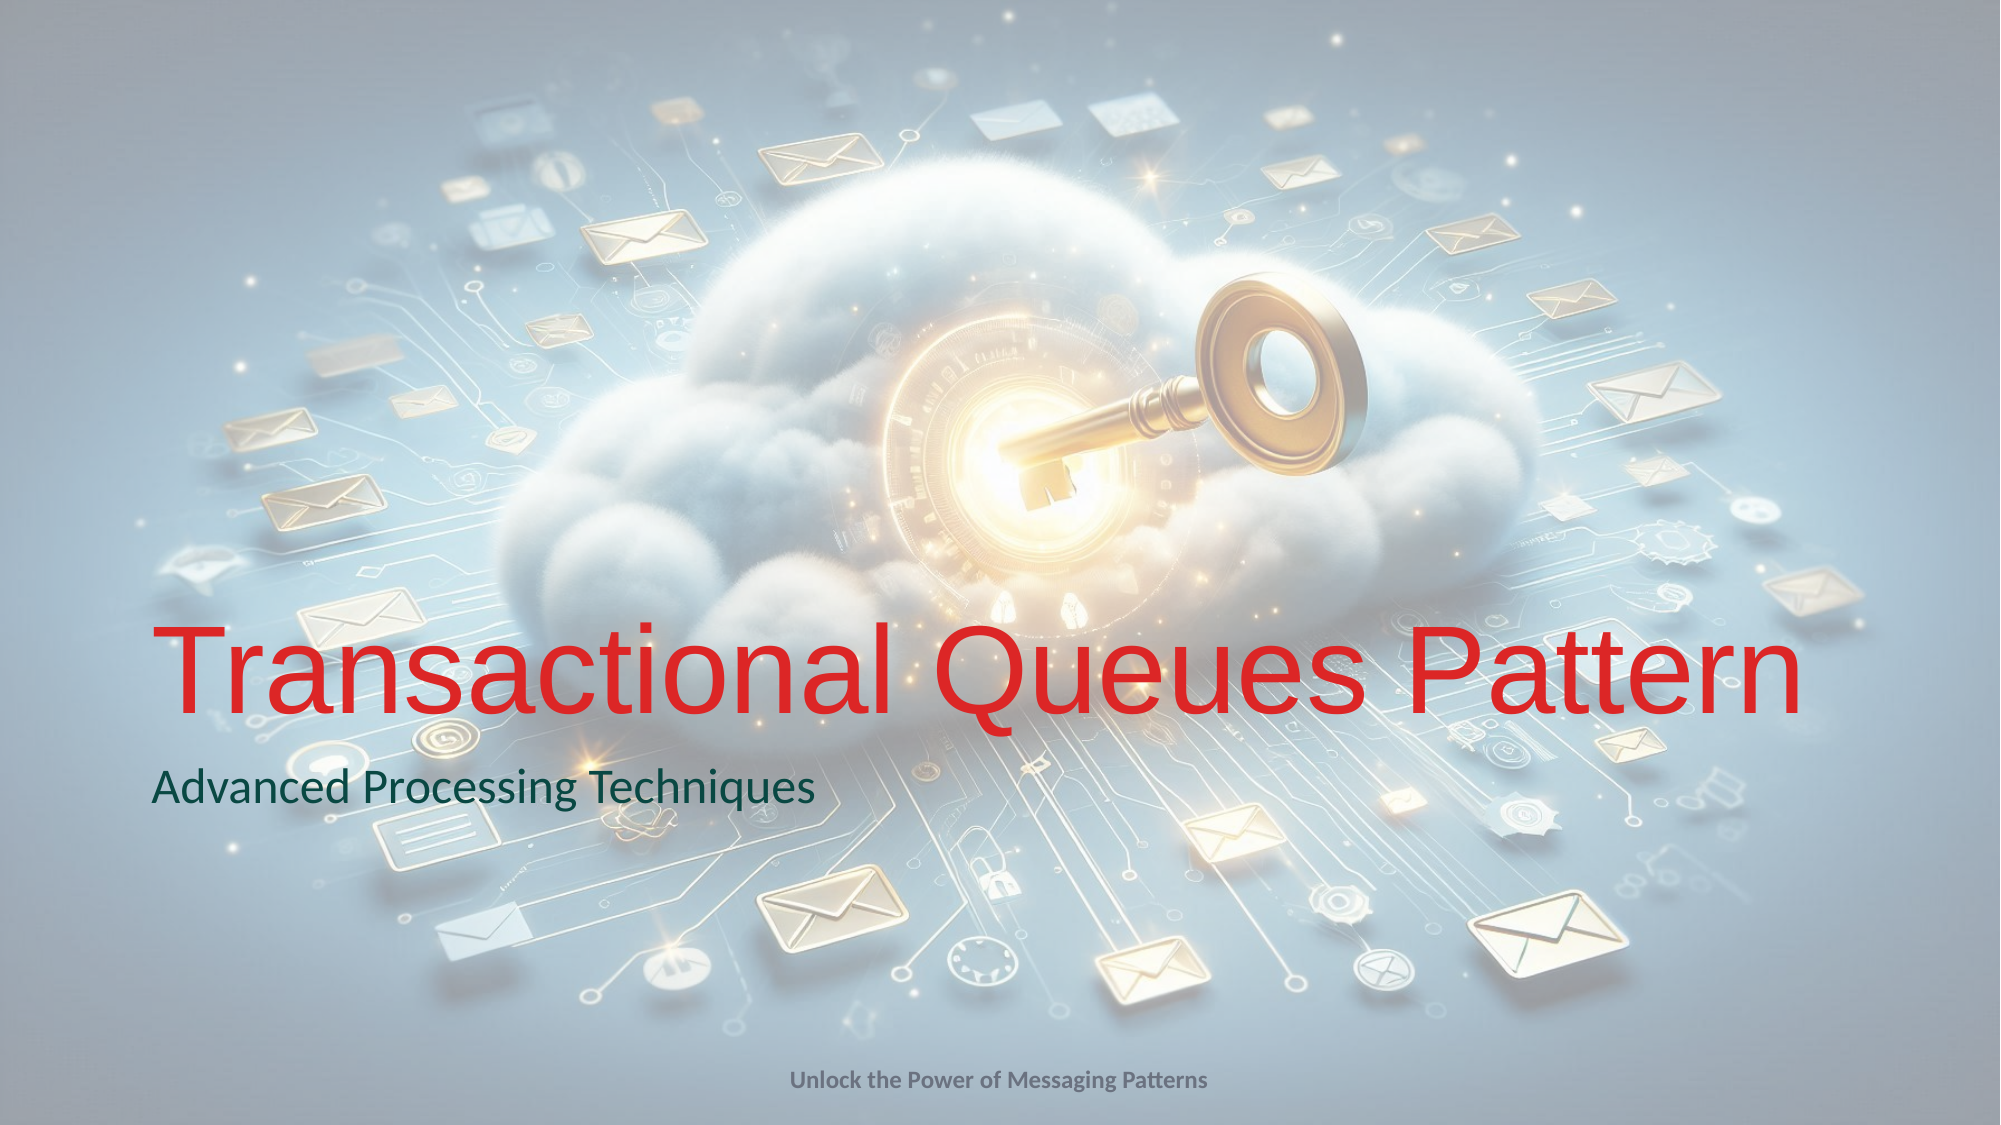

# Transactional Queues Pattern
Advanced Processing Techniques